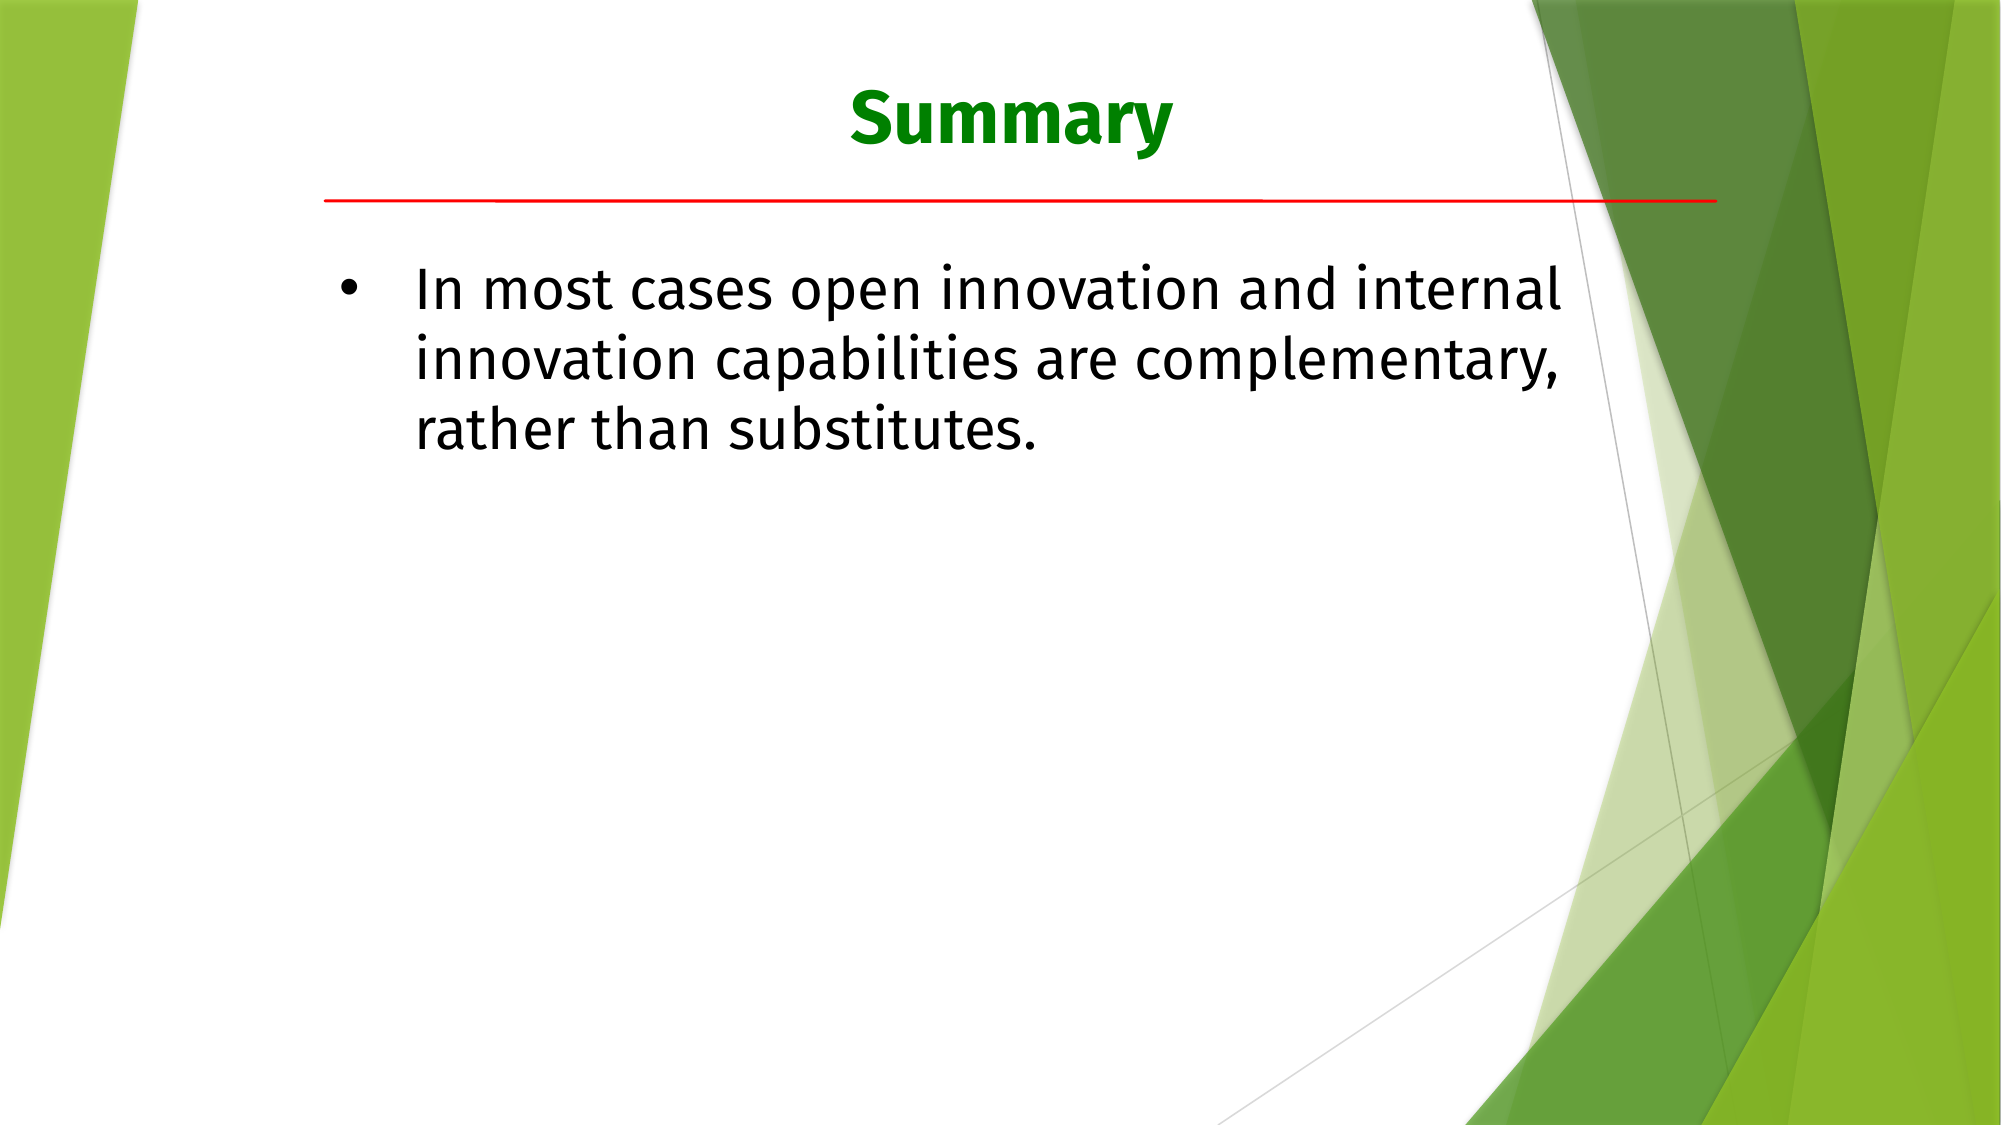

Summary
In most cases open innovation and internal innovation capabilities are complementary, rather than substitutes.